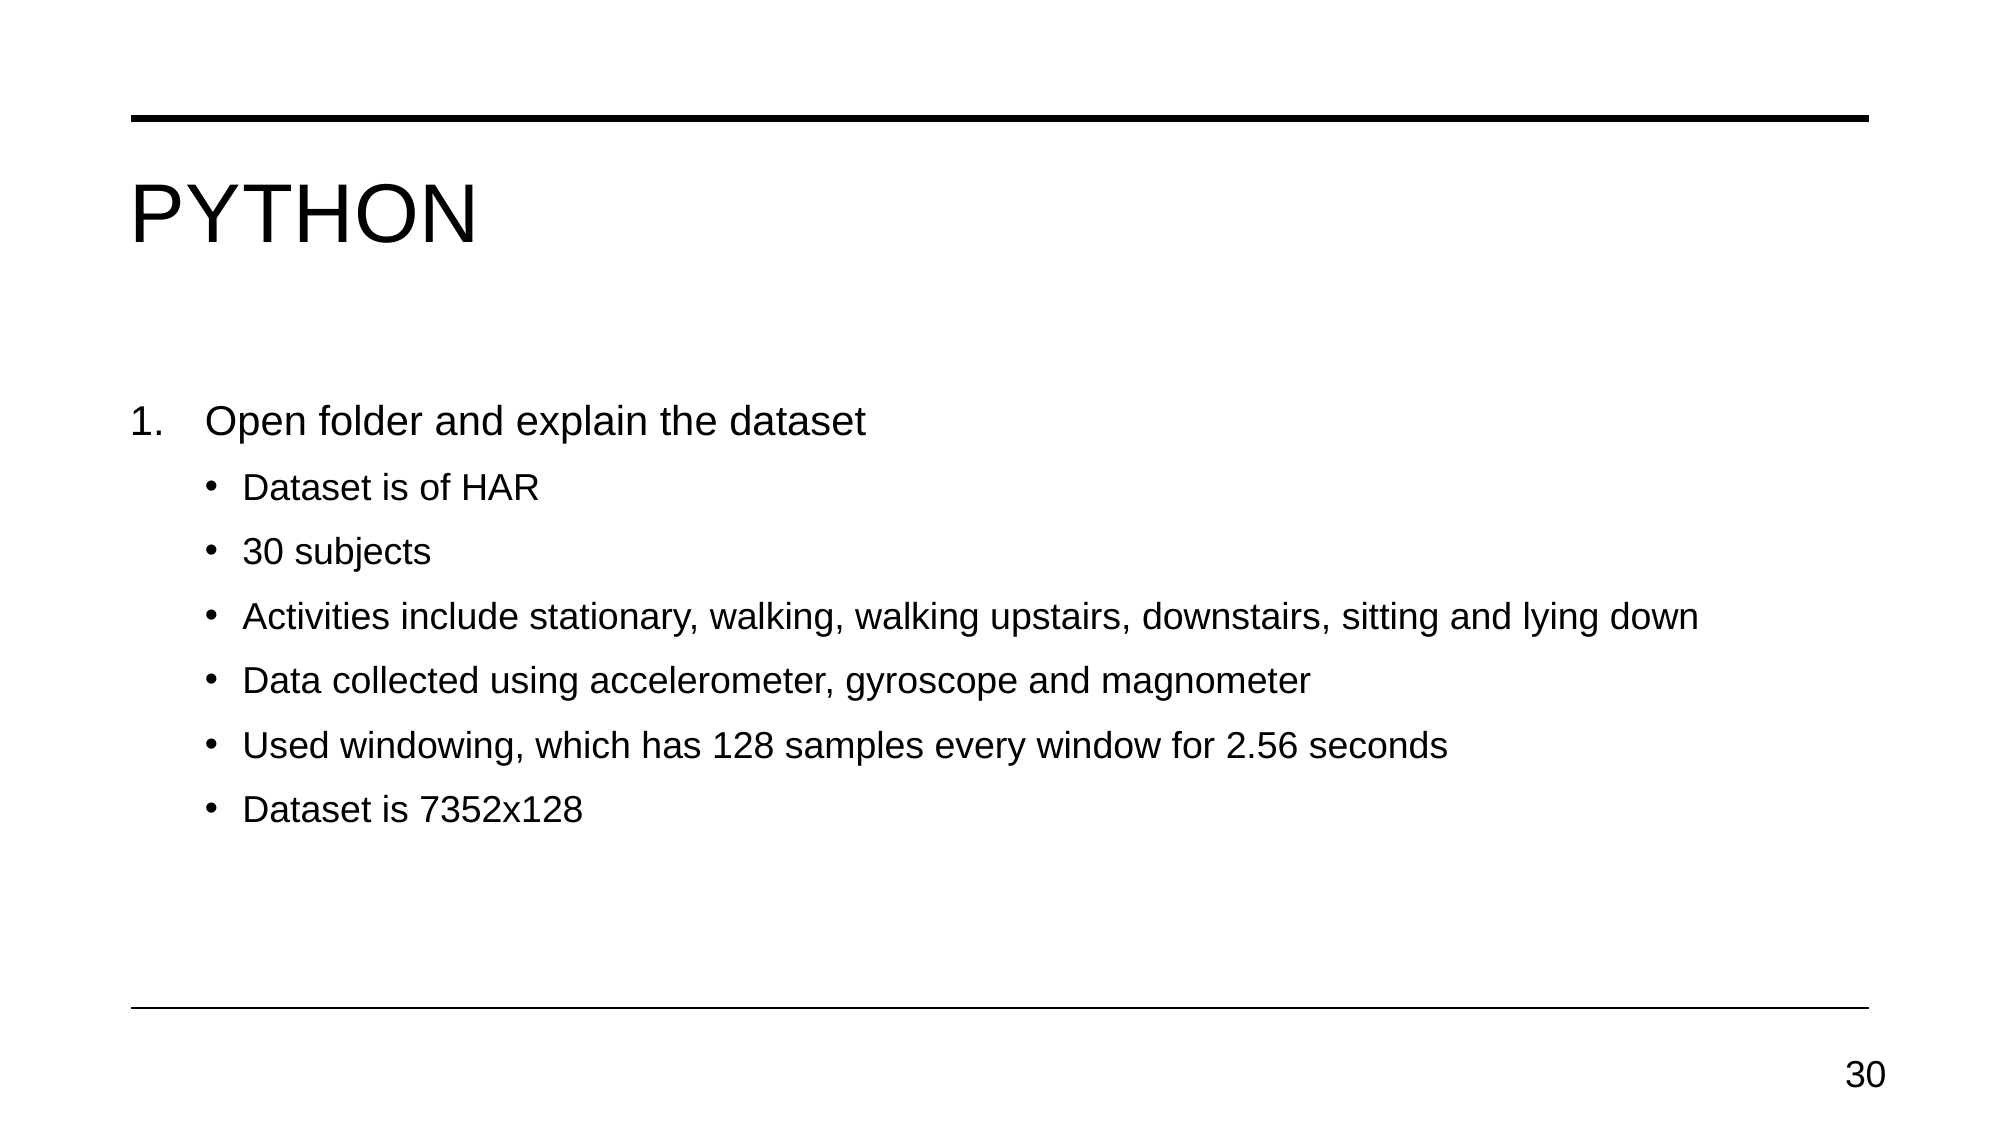

# Python
Open folder and explain the dataset
Dataset is of HAR
30 subjects
Activities include stationary, walking, walking upstairs, downstairs, sitting and lying down
Data collected using accelerometer, gyroscope and magnometer
Used windowing, which has 128 samples every window for 2.56 seconds
Dataset is 7352x128
30